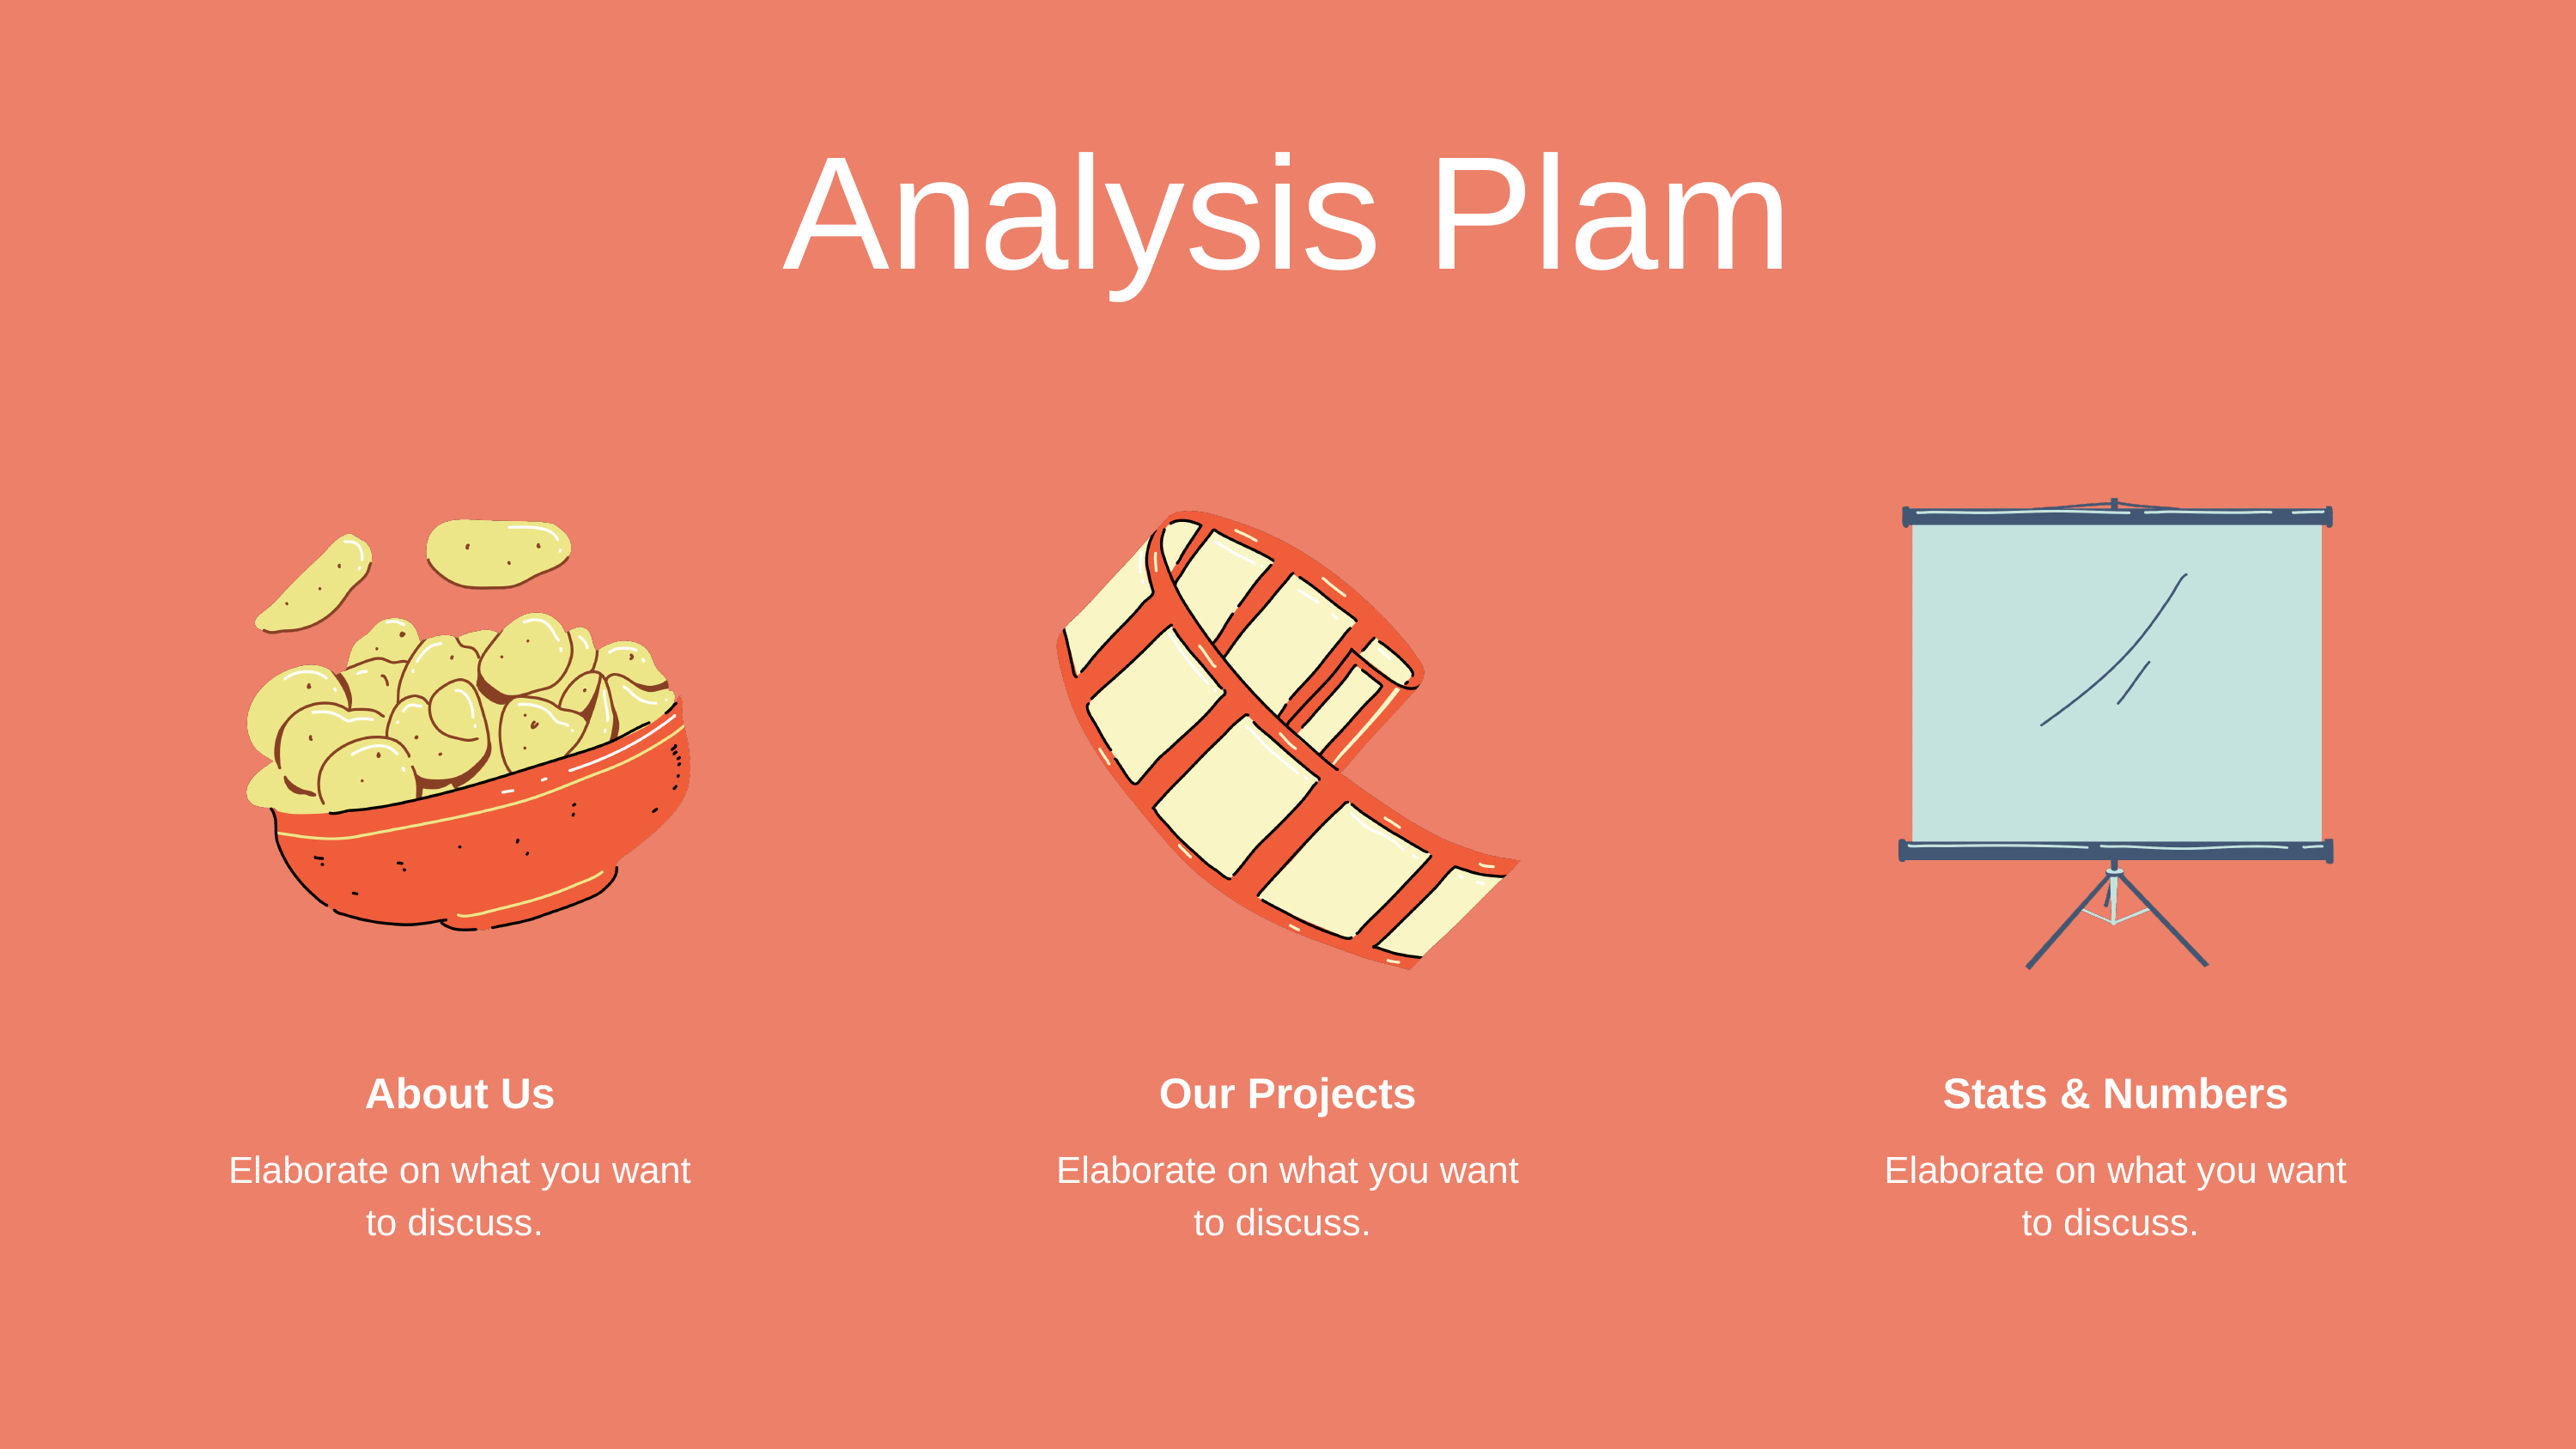

Analysis Plam

About Us
Our Projects
Stats & Numbers
Elaborate on what you want to discuss.
Elaborate on what you want to discuss.
Elaborate on what you want to discuss.